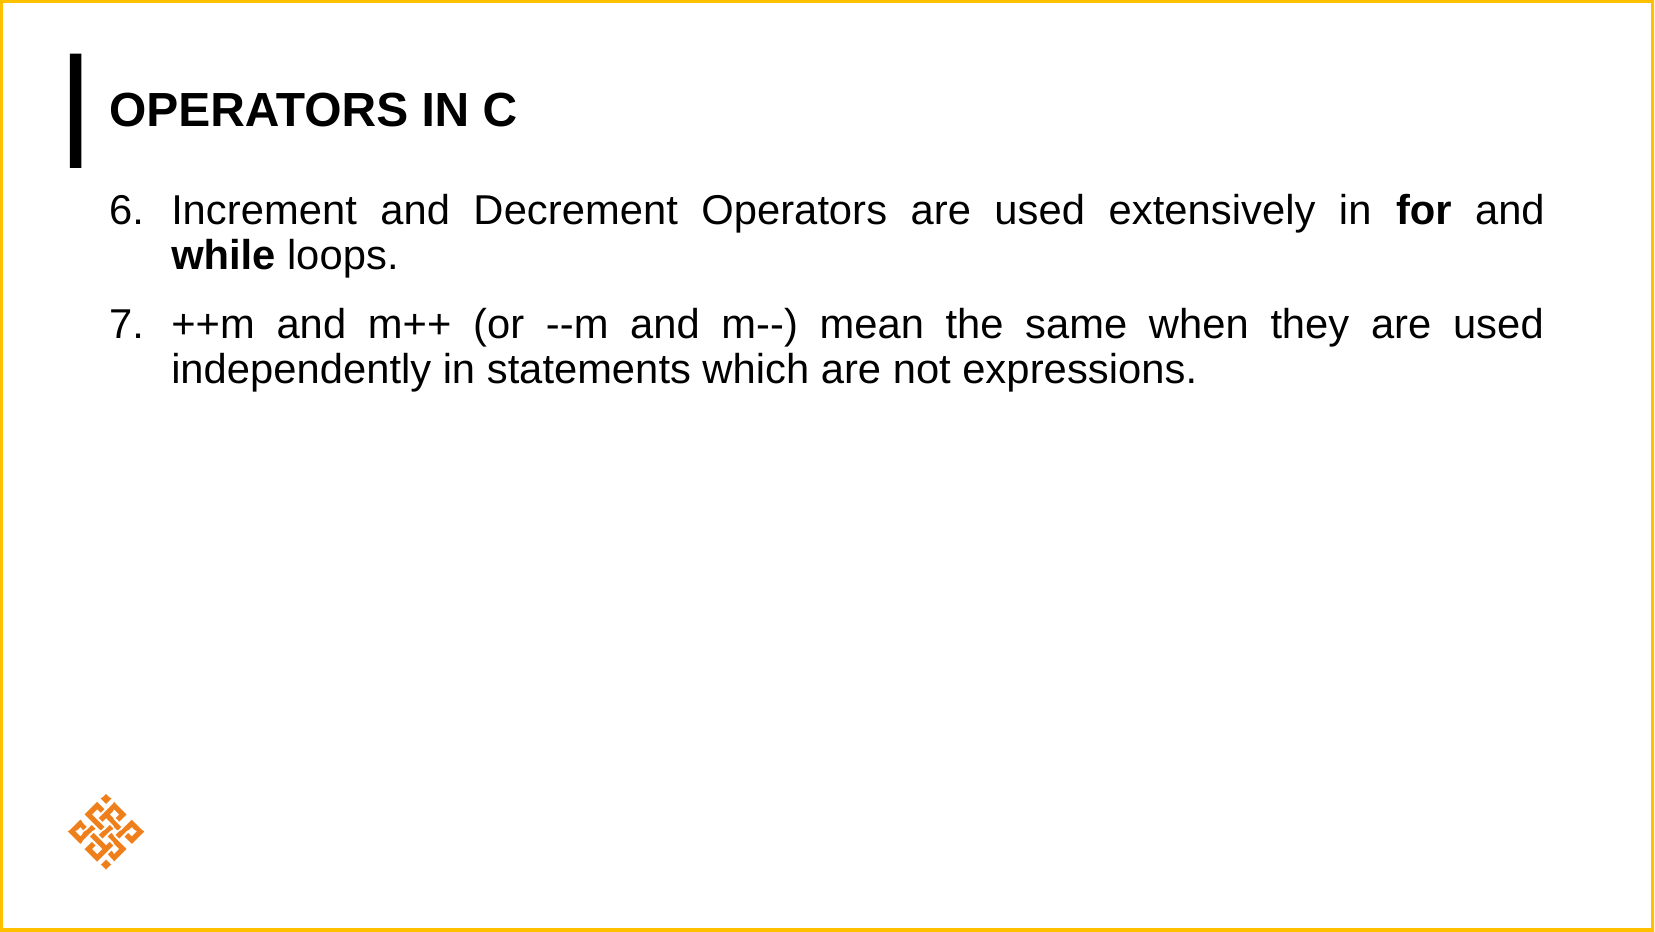

# Operators in c
Increment and Decrement Operators are used extensively in for and while loops.
++m and m++ (or --m and m--) mean the same when they are used independently in statements which are not expressions.